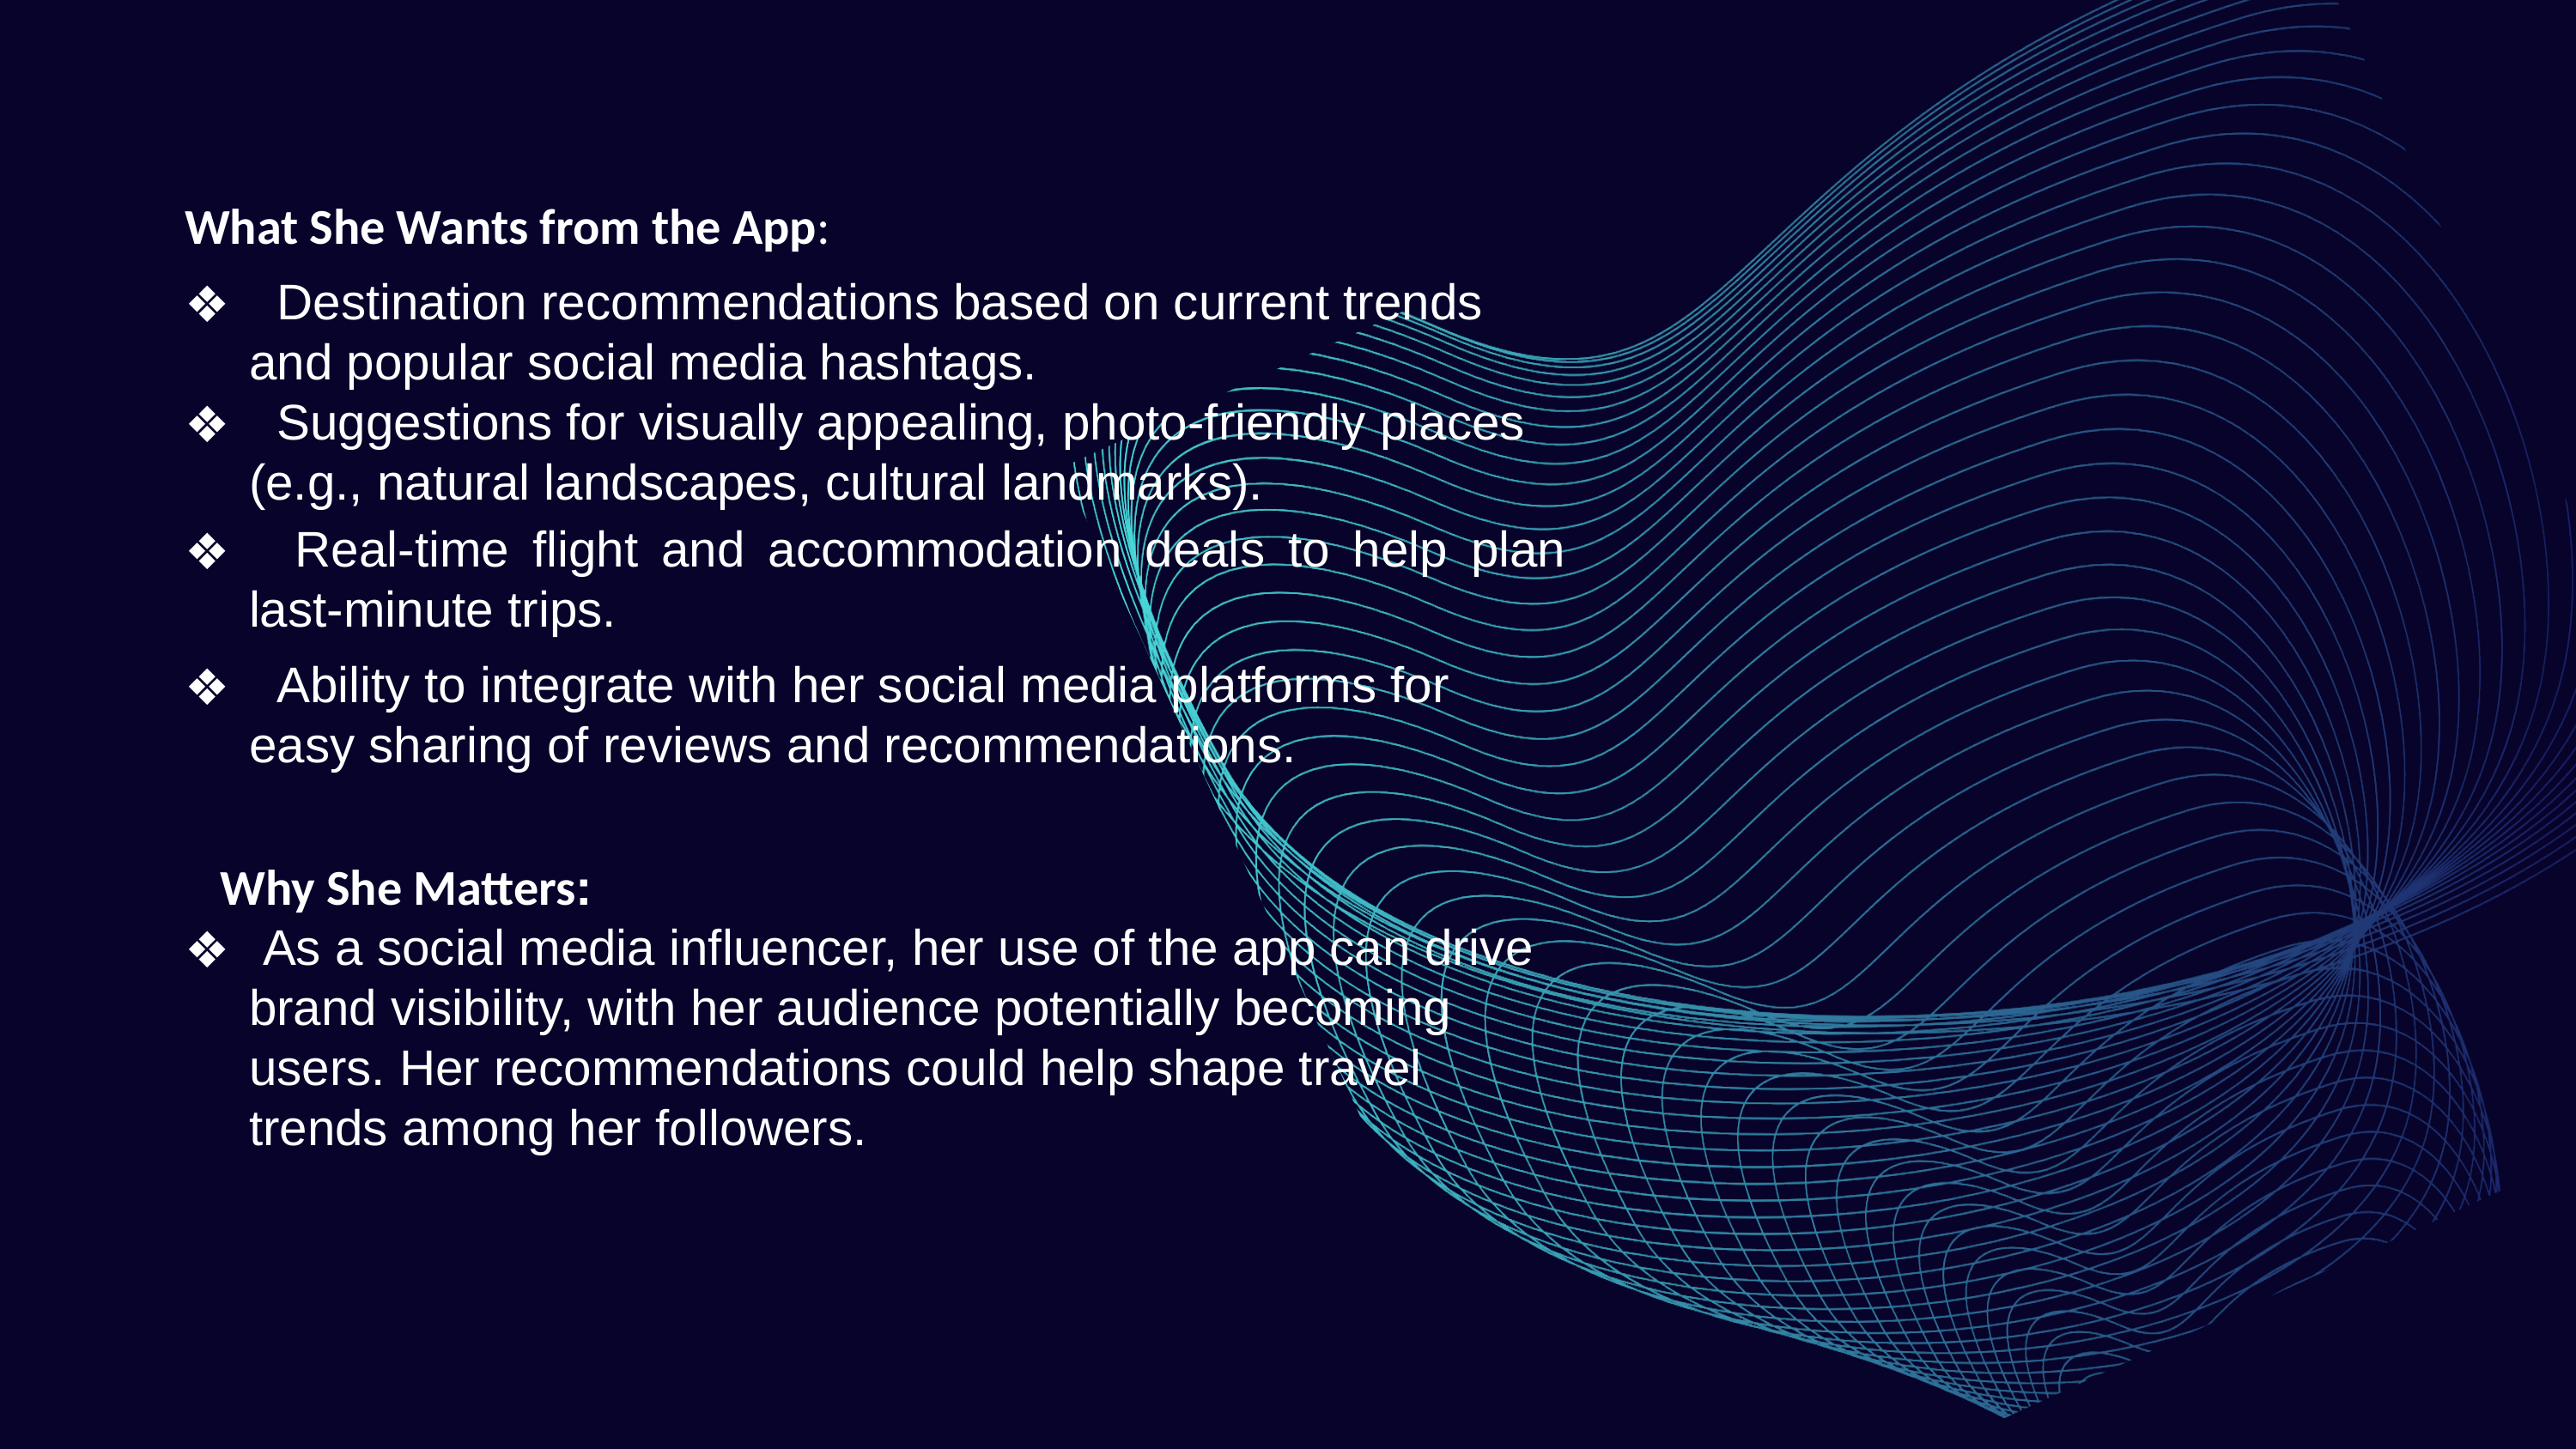

What She Wants from the App:
  Destination recommendations based on current trends and popular social media hashtags.
  Suggestions for visually appealing, photo-friendly places (e.g., natural landscapes, cultural landmarks).
  Real-time flight and accommodation deals to help plan last-minute trips.
  Ability to integrate with her social media platforms for easy sharing of reviews and recommendations.

Why She Matters:
 As a social media influencer, her use of the app can drive brand visibility, with her audience potentially becoming users. Her recommendations could help shape travel trends among her followers.